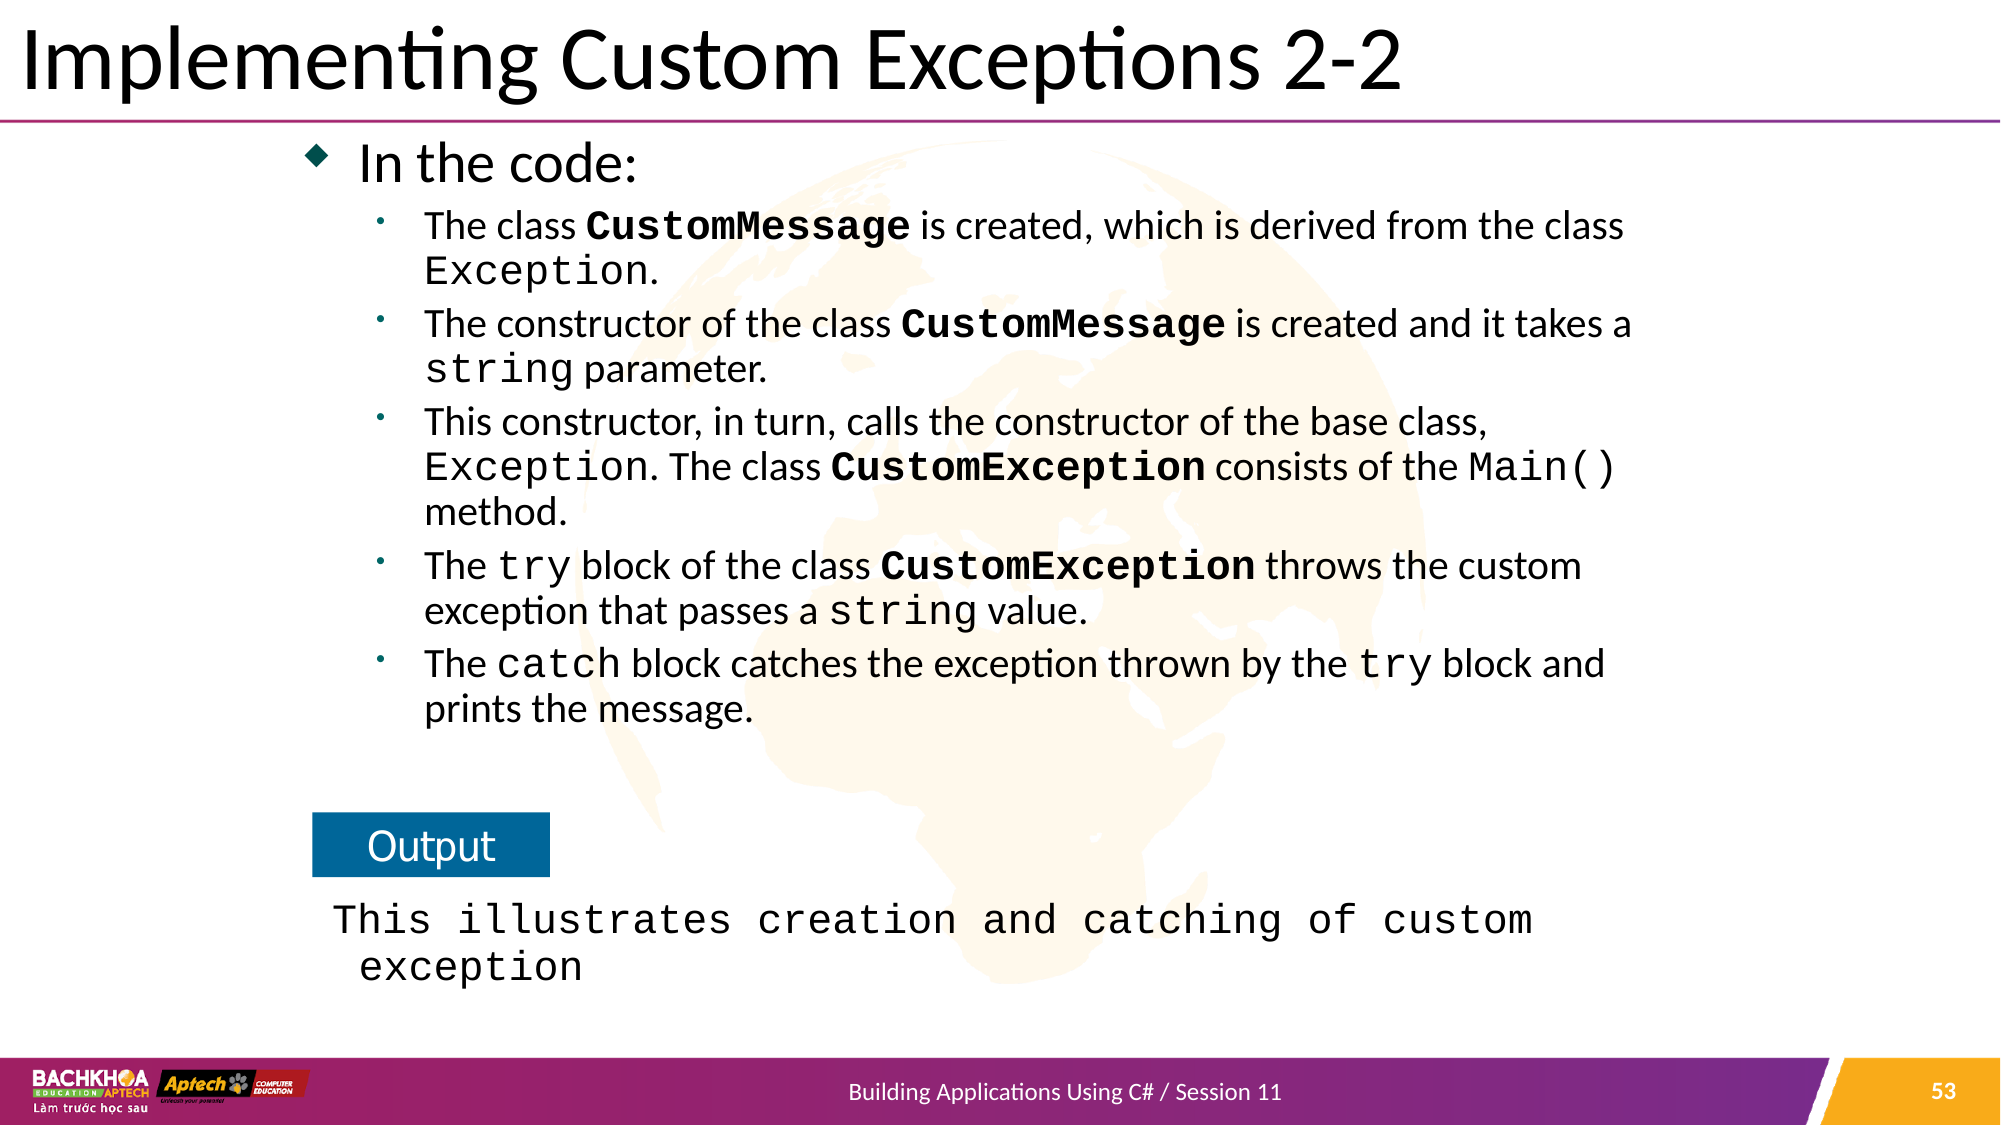

# Implementing Custom Exceptions 2-2
In the code:
The class CustomMessage is created, which is derived from the class Exception.
The constructor of the class CustomMessage is created and it takes a string parameter.
This constructor, in turn, calls the constructor of the base class, Exception. The class CustomException consists of the Main() method.
The try block of the class CustomException throws the custom exception that passes a string value.
The catch block catches the exception thrown by the try block and prints the message.

 This illustrates creation and catching of custom exception

Output
53
Building Applications Using C# / Session 11